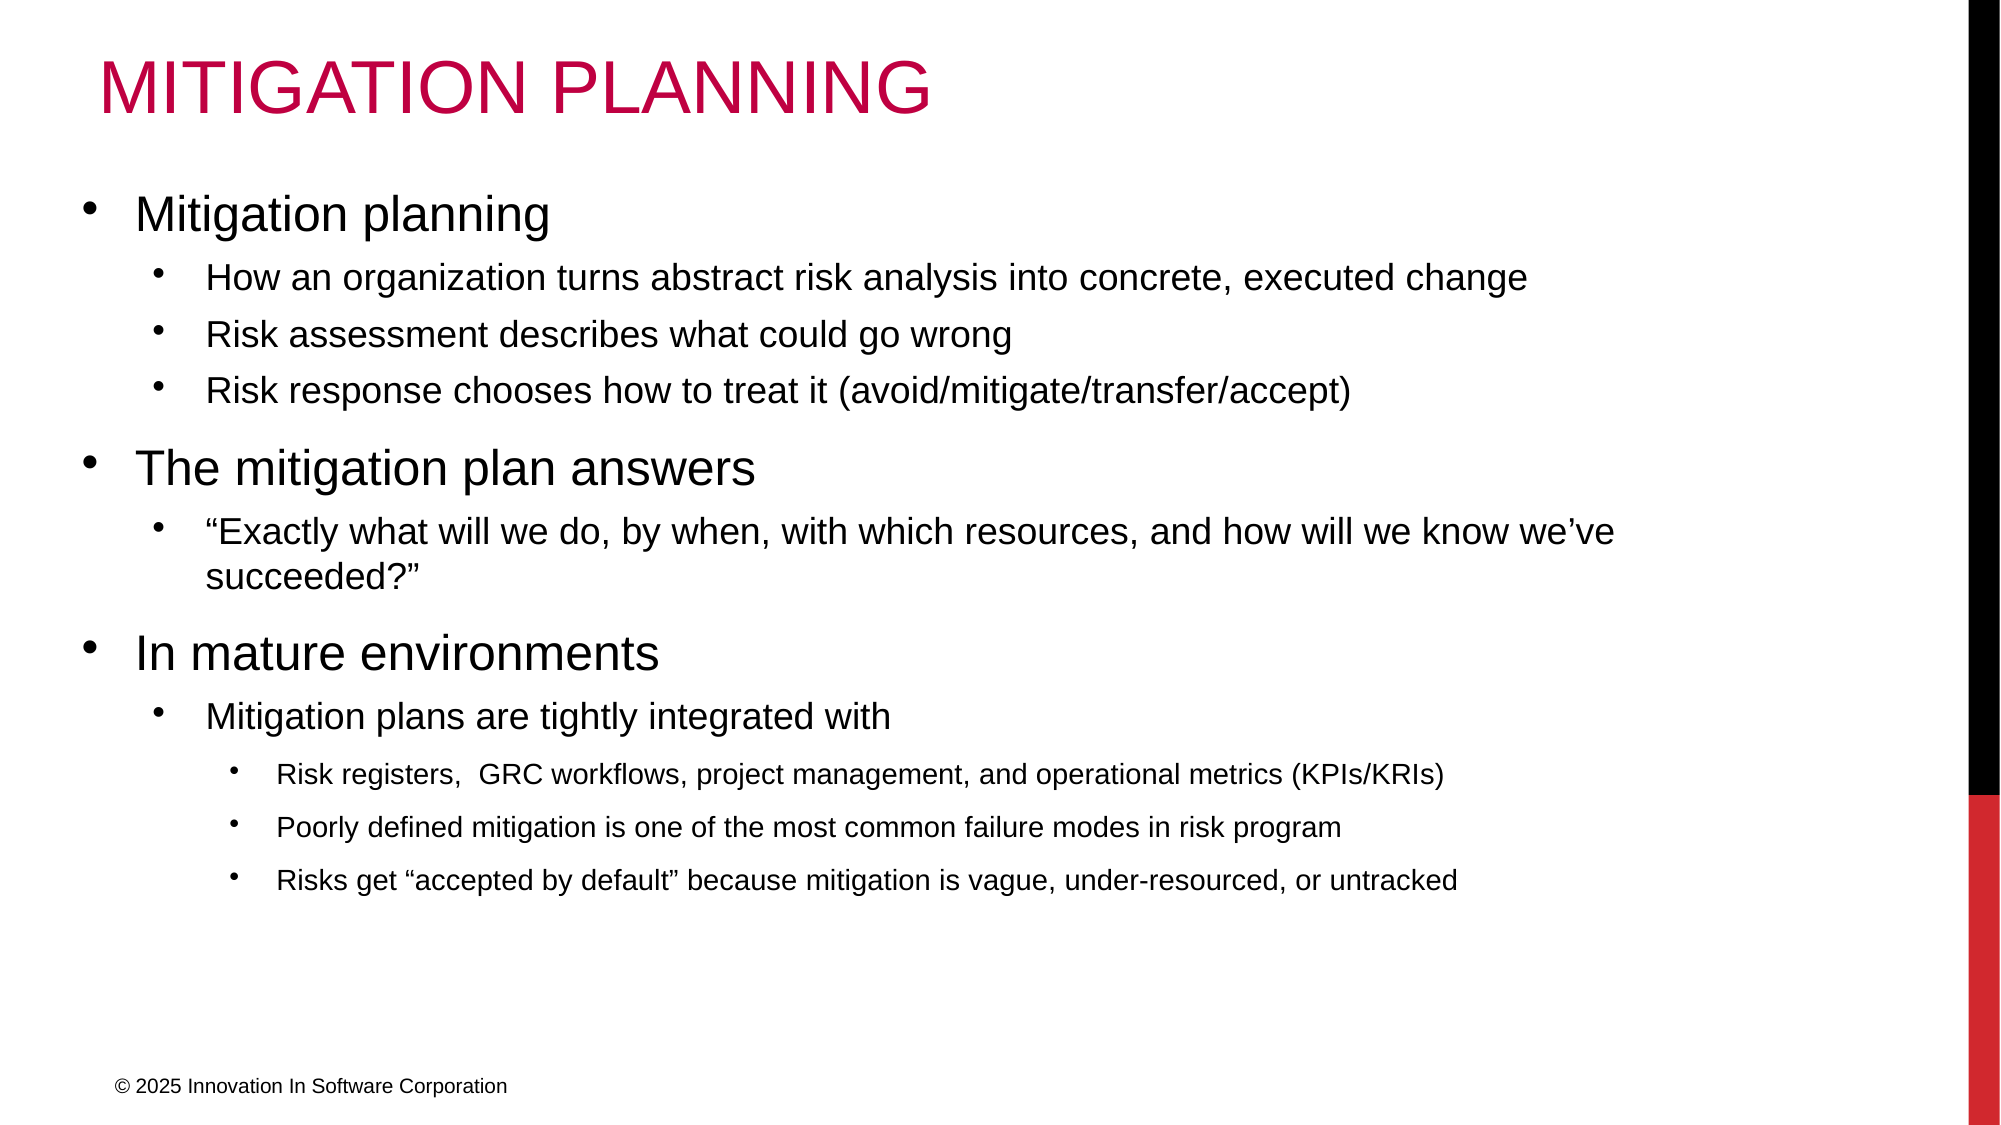

# Mitigation Planning
Mitigation planning
How an organization turns abstract risk analysis into concrete, executed change
Risk assessment describes what could go wrong
Risk response chooses how to treat it (avoid/mitigate/transfer/accept)
The mitigation plan answers
“Exactly what will we do, by when, with which resources, and how will we know we’ve succeeded?”
In mature environments
Mitigation plans are tightly integrated with
Risk registers,  GRC workflows, project management, and operational metrics (KPIs/KRIs)
Poorly defined mitigation is one of the most common failure modes in risk program
Risks get “accepted by default” because mitigation is vague, under-resourced, or untracked

© 2025 Innovation In Software Corporation